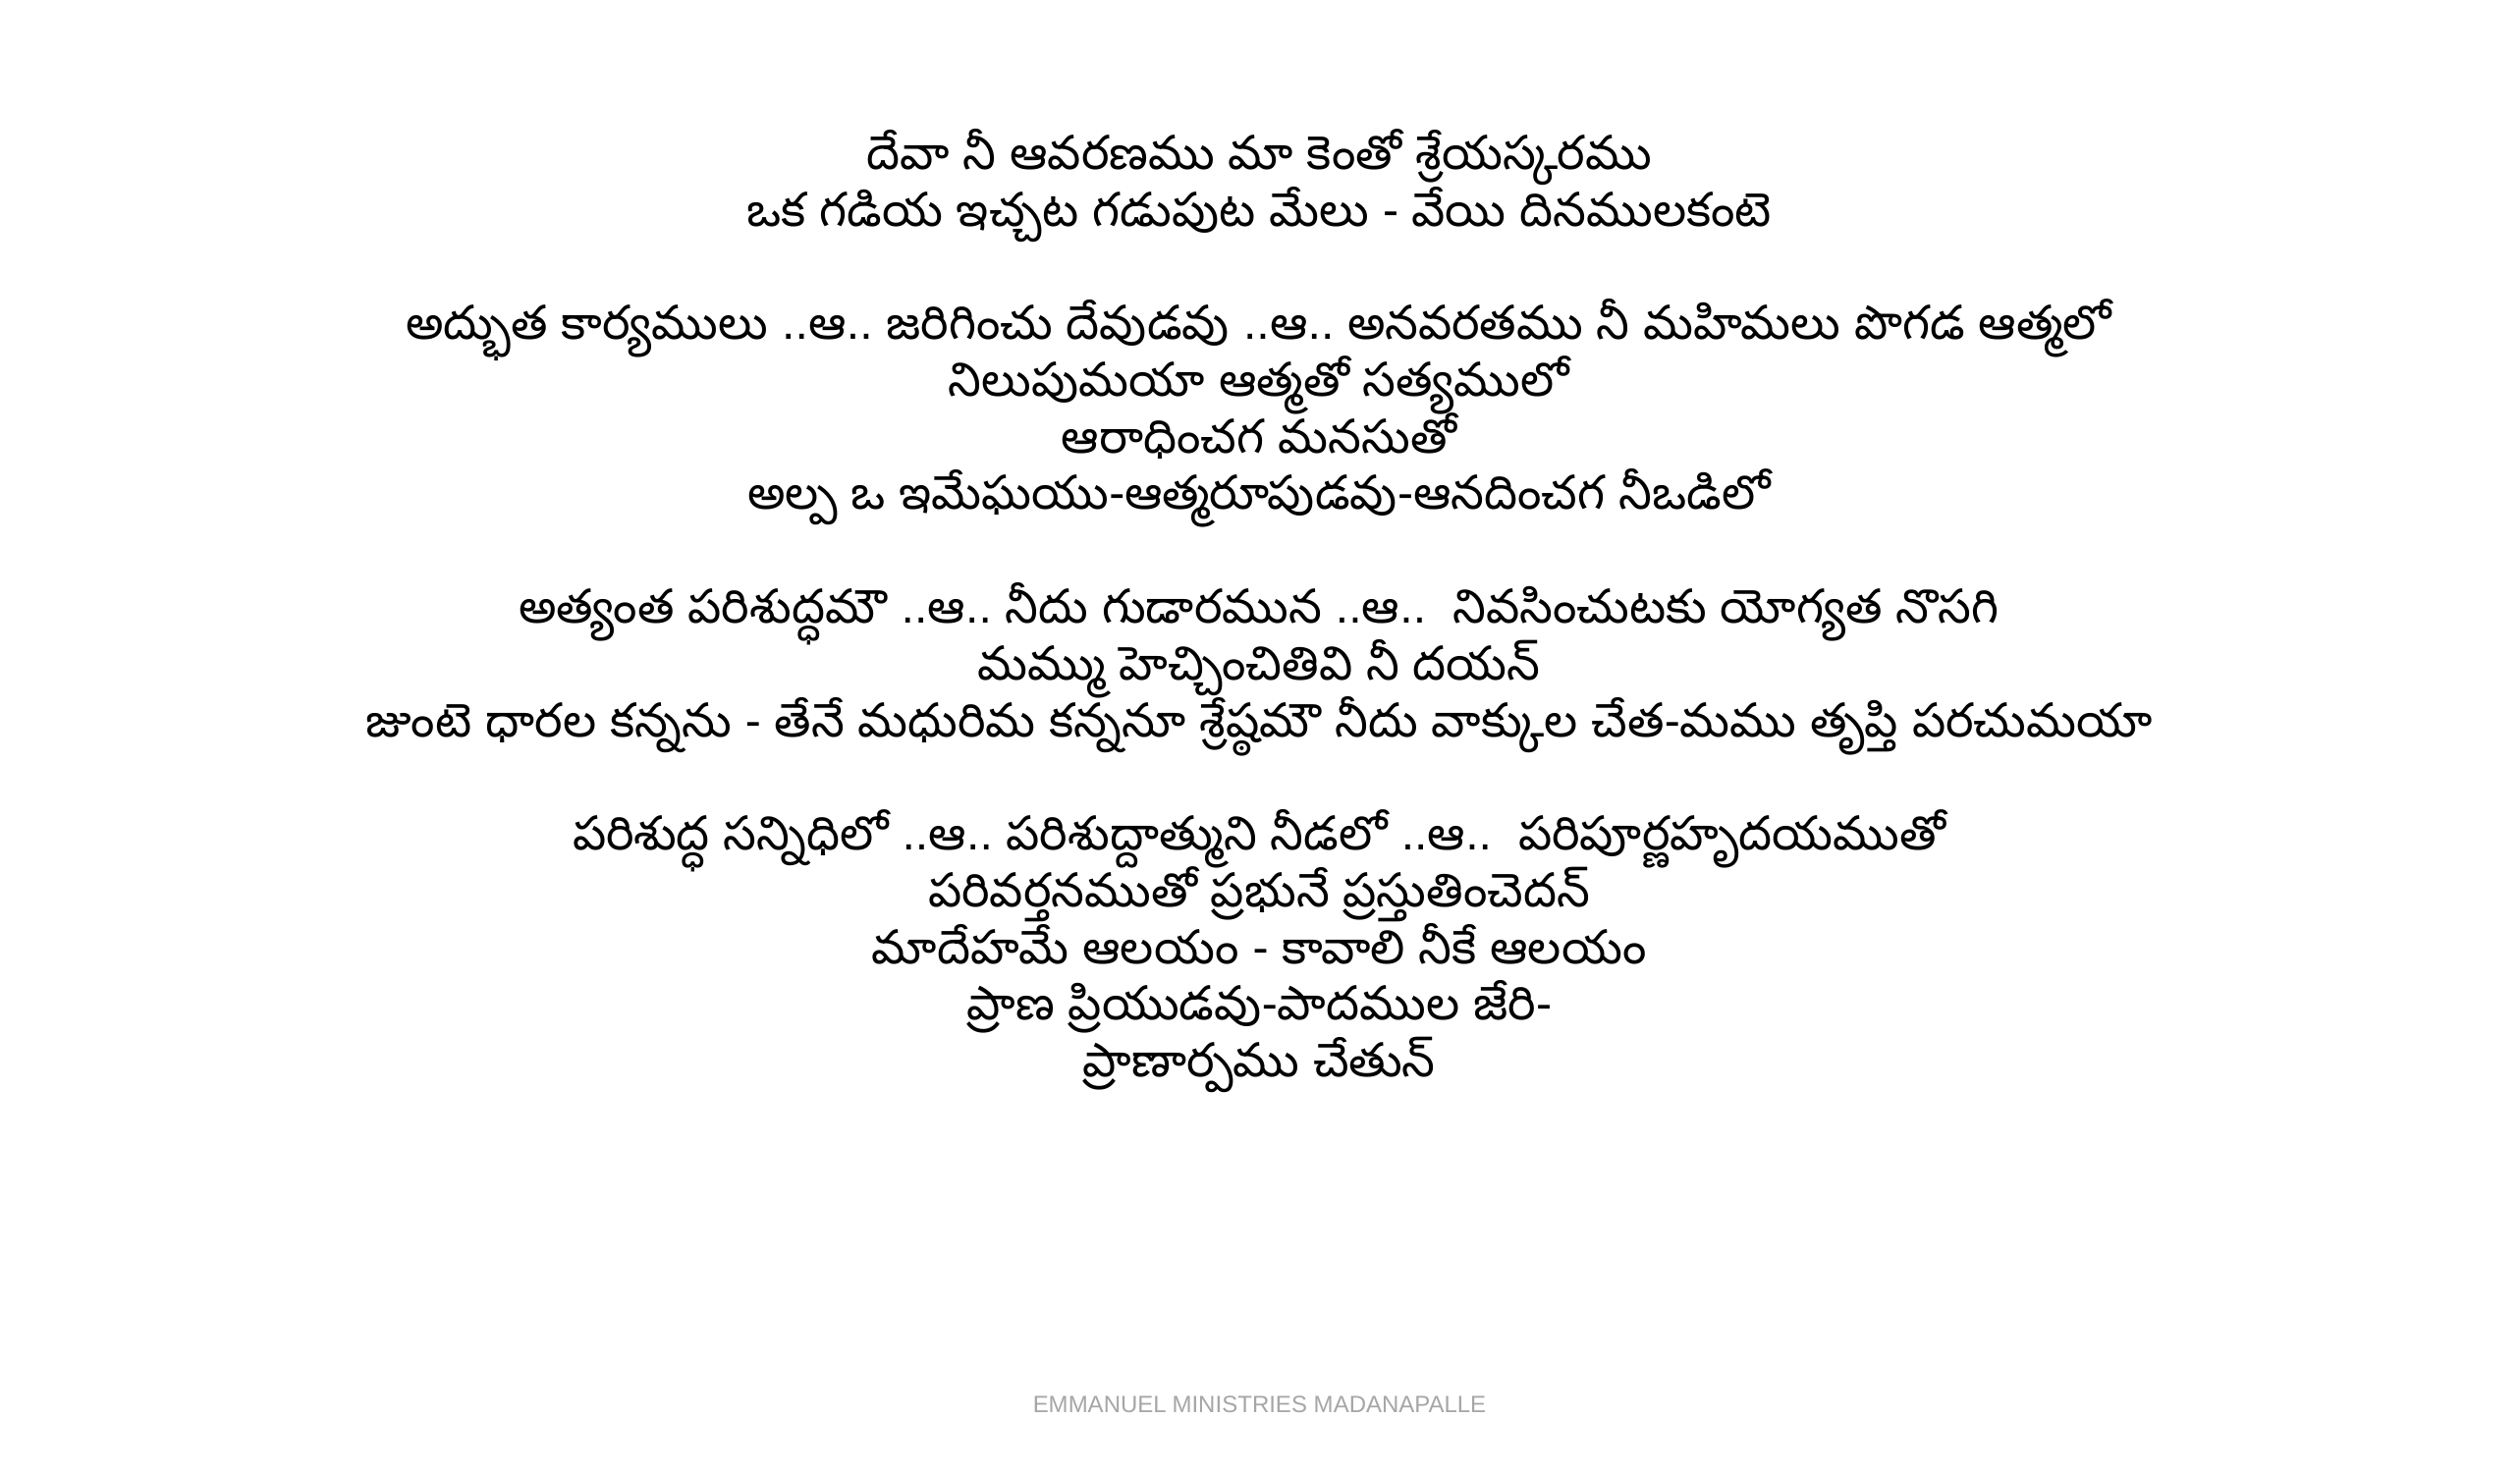

దేవా నీ ఆవరణము మా కెంతో శ్రేయస్కరము
ఒక గడియ ఇచ్చట గడుపుట మేలు - వేయి దినములకంటె

అద్భుత కార్యములు ..ఆ.. జరిగించు దేవుడవు ..ఆ.. అనవరతము నీ మహిమలు పొగడ ఆత్మలో నిలుపుమయా ఆత్మతో సత్యములో
ఆరాధించగ మనసుతో
అల్ప ఒ ఇమేఘయు-ఆత్మరూపుడవు-ఆనదించగ నీఒడిలో

అత్యంత పరిశుద్ధమౌ ..ఆ.. నీదు గుడారమున ..ఆ..  నివసించుటకు యోగ్యత నొసగి
మమ్ము హెచ్చించితివి నీ దయన్
జుంటె ధారల కన్నను - తేనే మధురిమ కన్ననూ శ్రేష్ఠమౌ నీదు వాక్కుల చేత-మము తృప్తి పరచుమయా

పరిశుద్ధ సన్నిధిలో ..ఆ.. పరిశుద్దాత్ముని నీడలో ..ఆ..  పరిపూర్ణహృదయముతో
పరివర్తనముతో ప్రభునే ప్రస్తుతించెదన్
మాదేహమే ఆలయం - కావాలి నీకే ఆలయం
ప్రాణ ప్రియుడవు-పాదముల జేరి-
ప్రాణార్పము చేతున్